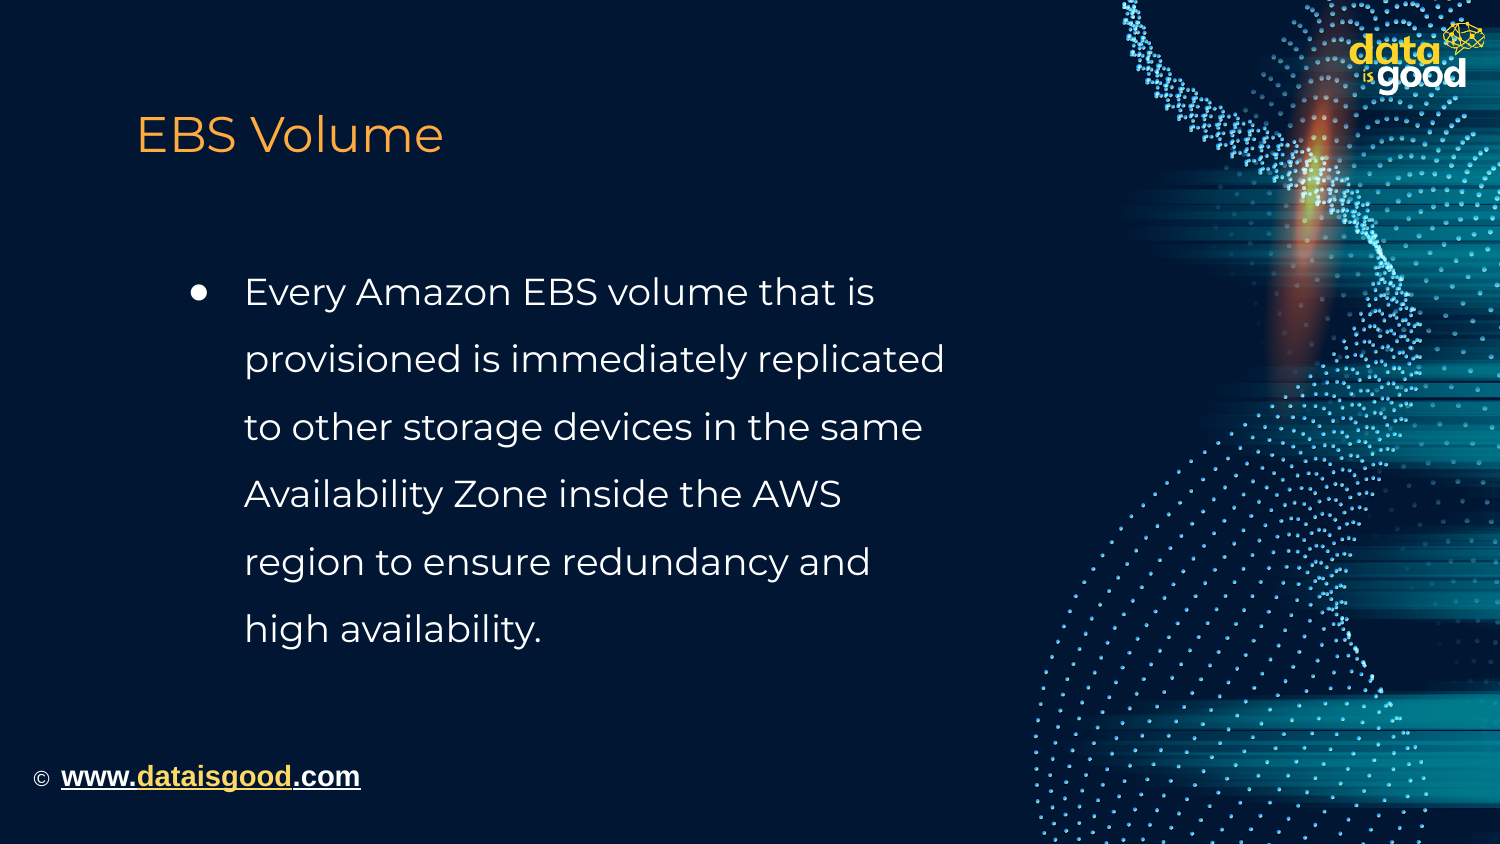

# EBS Volume
Every Amazon EBS volume that is provisioned is immediately replicated to other storage devices in the same Availability Zone inside the AWS region to ensure redundancy and high availability.